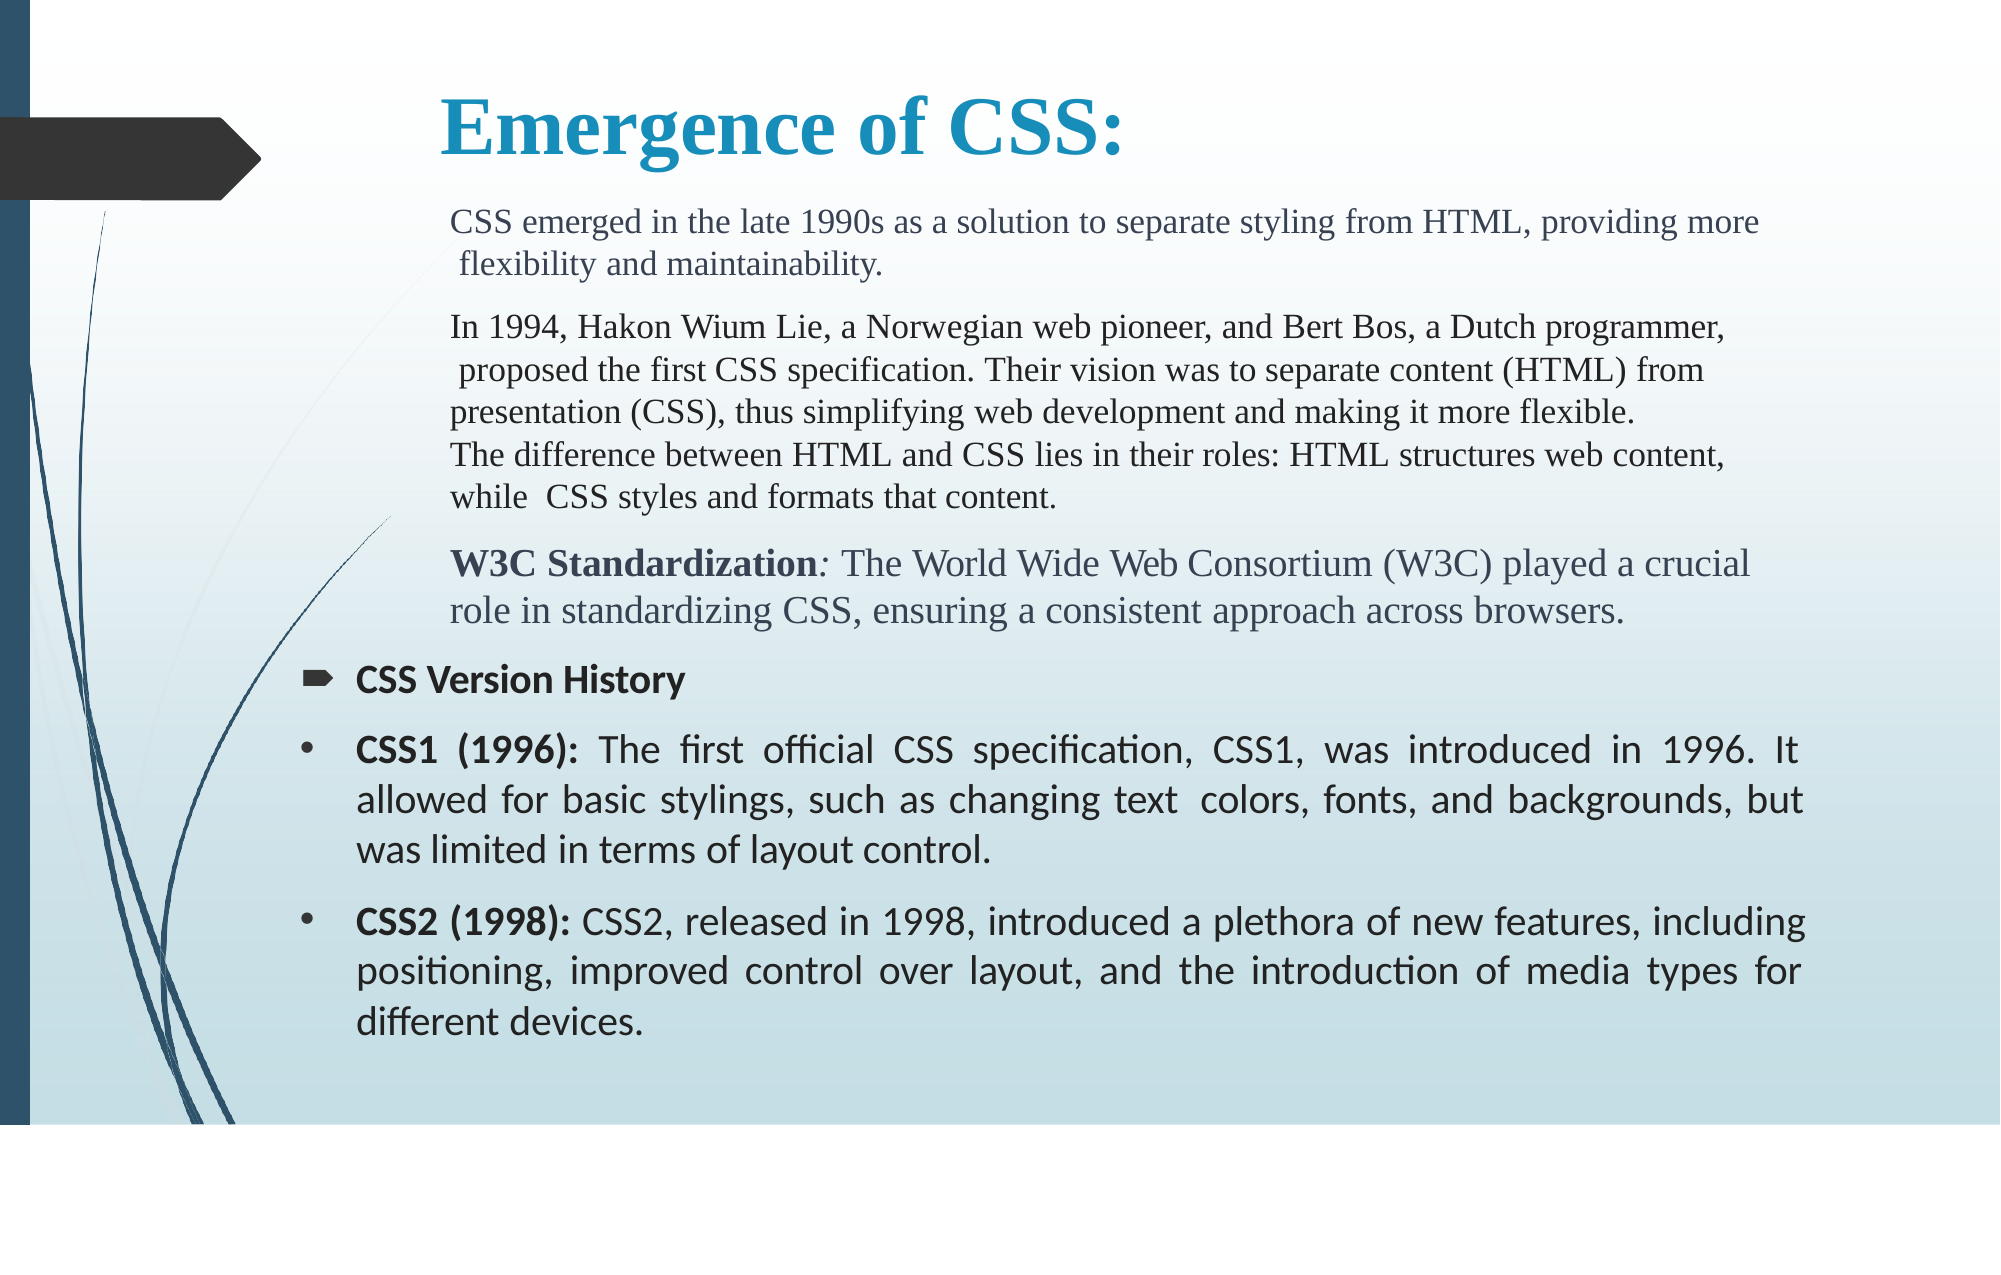

# Emergence of CSS:
CSS emerged in the late 1990s as a solution to separate styling from HTML, providing more  flexibility and maintainability.
In 1994, Hakon Wium Lie, a Norwegian web pioneer, and Bert Bos, a Dutch programmer,  proposed the first CSS specification. Their vision was to separate content (HTML) from  presentation (CSS), thus simplifying web development and making it more flexible.
The difference between HTML and CSS lies in their roles: HTML structures web content, while  CSS styles and formats that content.
W3C Standardization: The World Wide Web Consortium (W3C) played a crucial  role in standardizing CSS, ensuring a consistent approach across browsers.
🠶 CSS Version History
CSS1 (1996): The first official CSS specification, CSS1, was introduced in 1996. It  allowed for basic stylings, such as changing text colors, fonts, and backgrounds, but  was limited in terms of layout control.
CSS2 (1998): CSS2, released in 1998, introduced a plethora of new features, including  positioning, improved control over layout, and the introduction of media types for  different devices.